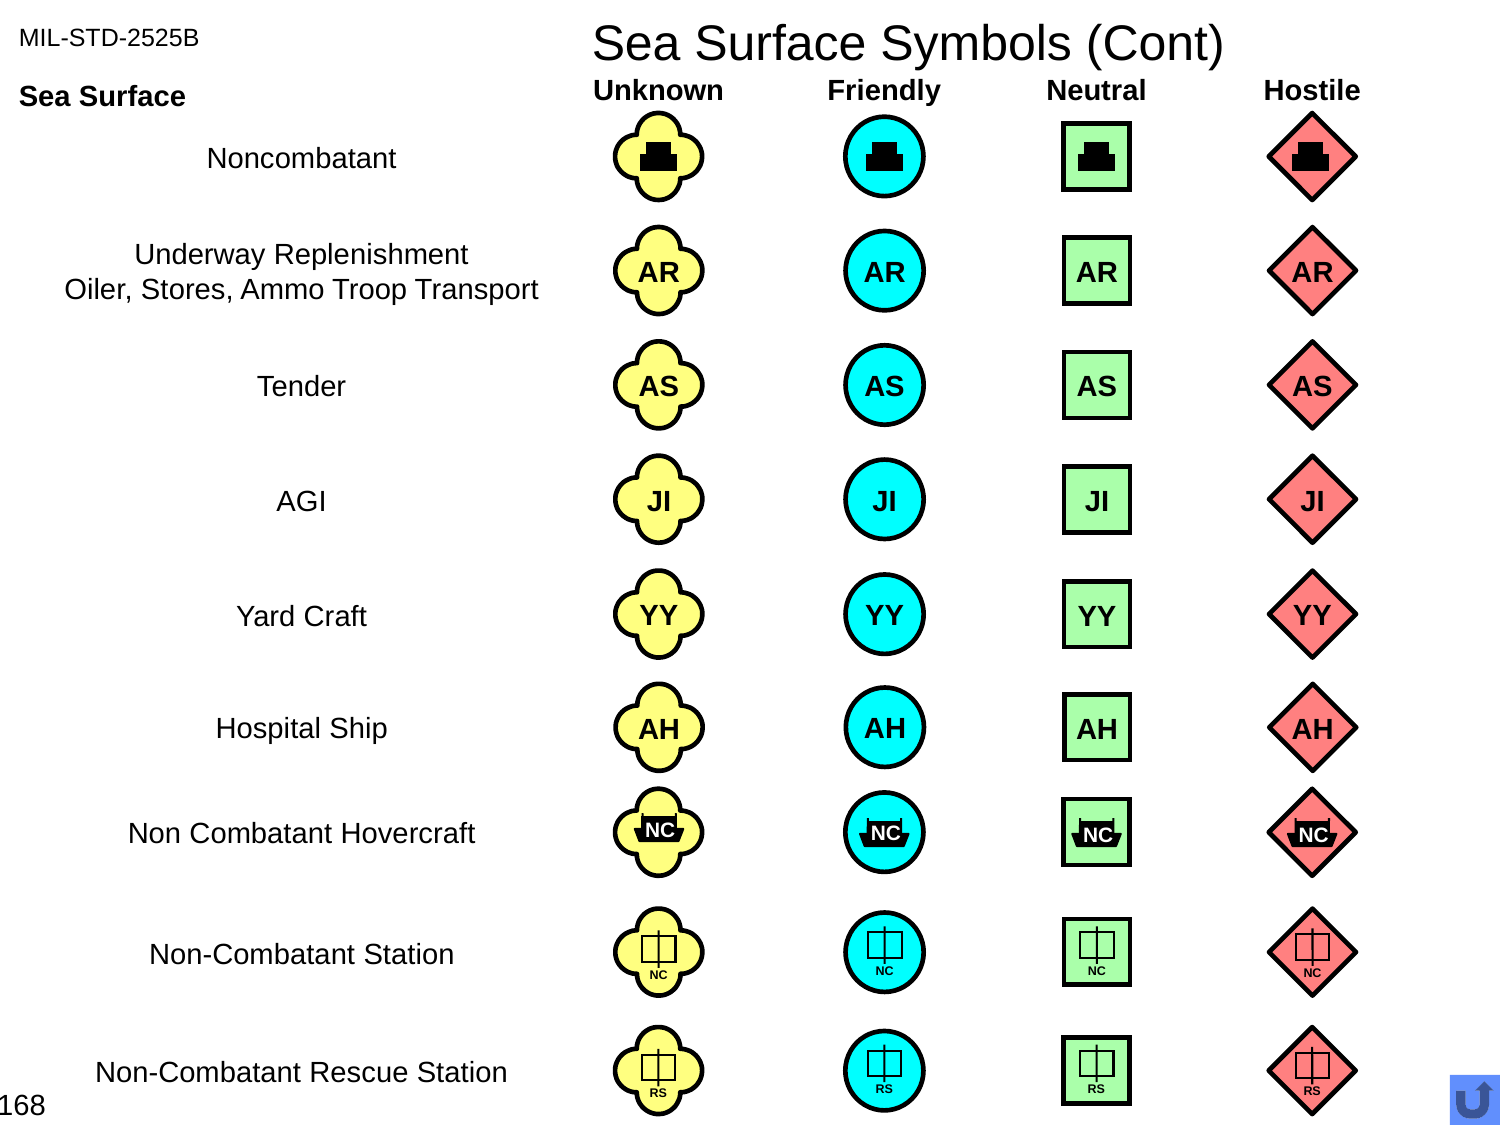

# Sea Surface Symbols (Cont)
MIL-STD-2525B
Unknown
Friendly
Neutral
Hostile
Sea Surface

Noncombatant

AR

AR

AR
Underway Replenishment
Oiler, Stores, Ammo Troop Transport

AR

AS

AS

AS

AS
Tender

JI

JI

JI

JI
AGI

YY

YY

YY

YY
Yard Craft

AH

AH

AH

AH
Hospital Ship

NC

NC

NC

NC
Non Combatant Hovercraft

NC

NC

NC

NC
Non-Combatant Station

RS

RS

RS

RS
Non-Combatant Rescue Station
168